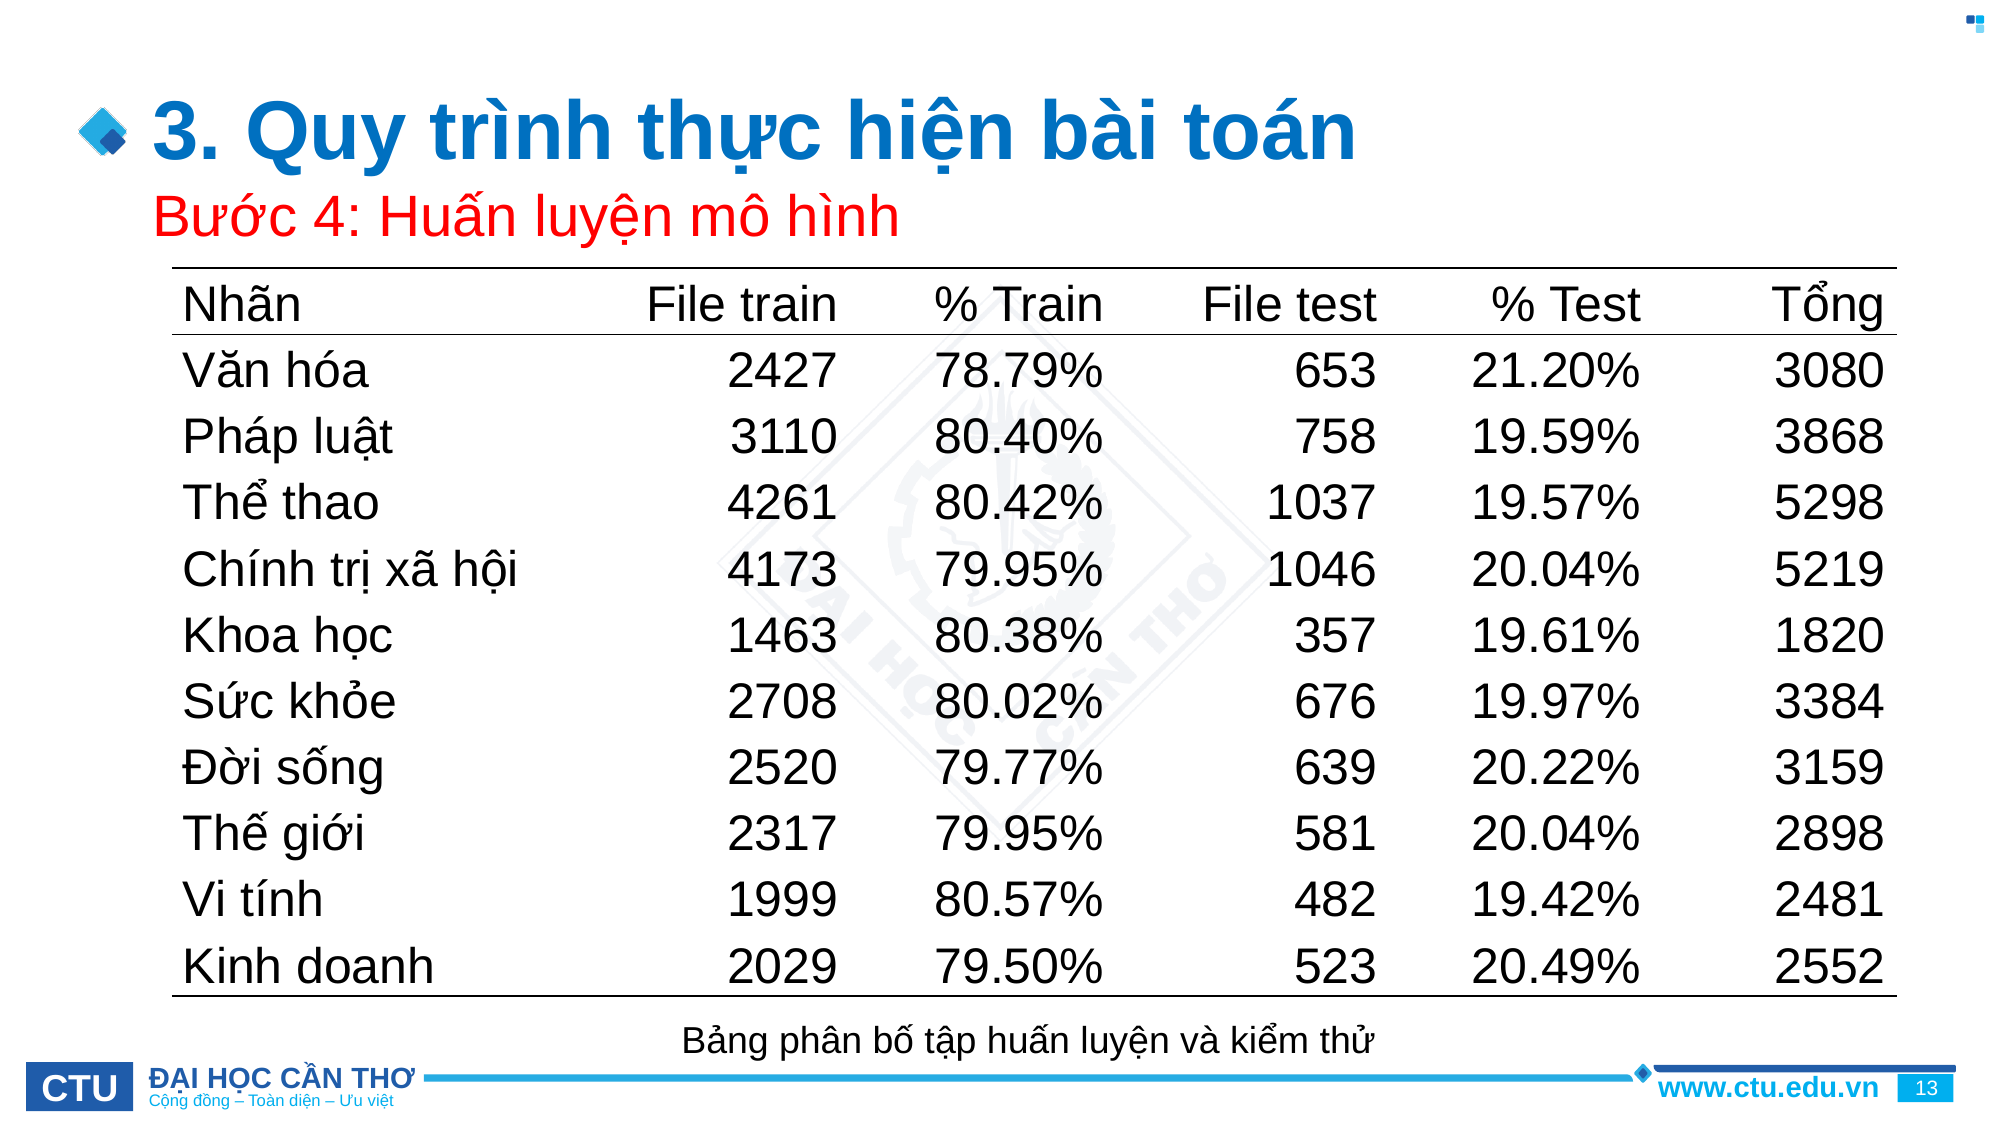

# 3. Quy trình thực hiện bài toán
Bước 4: Huấn luyện mô hình
| Nhãn | File train | % Train | File test | % Test | Tổng |
| --- | --- | --- | --- | --- | --- |
| Văn hóa | 2427 | 78.79% | 653 | 21.20% | 3080 |
| Pháp luật | 3110 | 80.40% | 758 | 19.59% | 3868 |
| Thể thao | 4261 | 80.42% | 1037 | 19.57% | 5298 |
| Chính trị xã hội | 4173 | 79.95% | 1046 | 20.04% | 5219 |
| Khoa học | 1463 | 80.38% | 357 | 19.61% | 1820 |
| Sức khỏe | 2708 | 80.02% | 676 | 19.97% | 3384 |
| Đời sống | 2520 | 79.77% | 639 | 20.22% | 3159 |
| Thế giới | 2317 | 79.95% | 581 | 20.04% | 2898 |
| Vi tính | 1999 | 80.57% | 482 | 19.42% | 2481 |
| Kinh doanh | 2029 | 79.50% | 523 | 20.49% | 2552 |
Bảng phân bố tập huấn luyện và kiểm thử